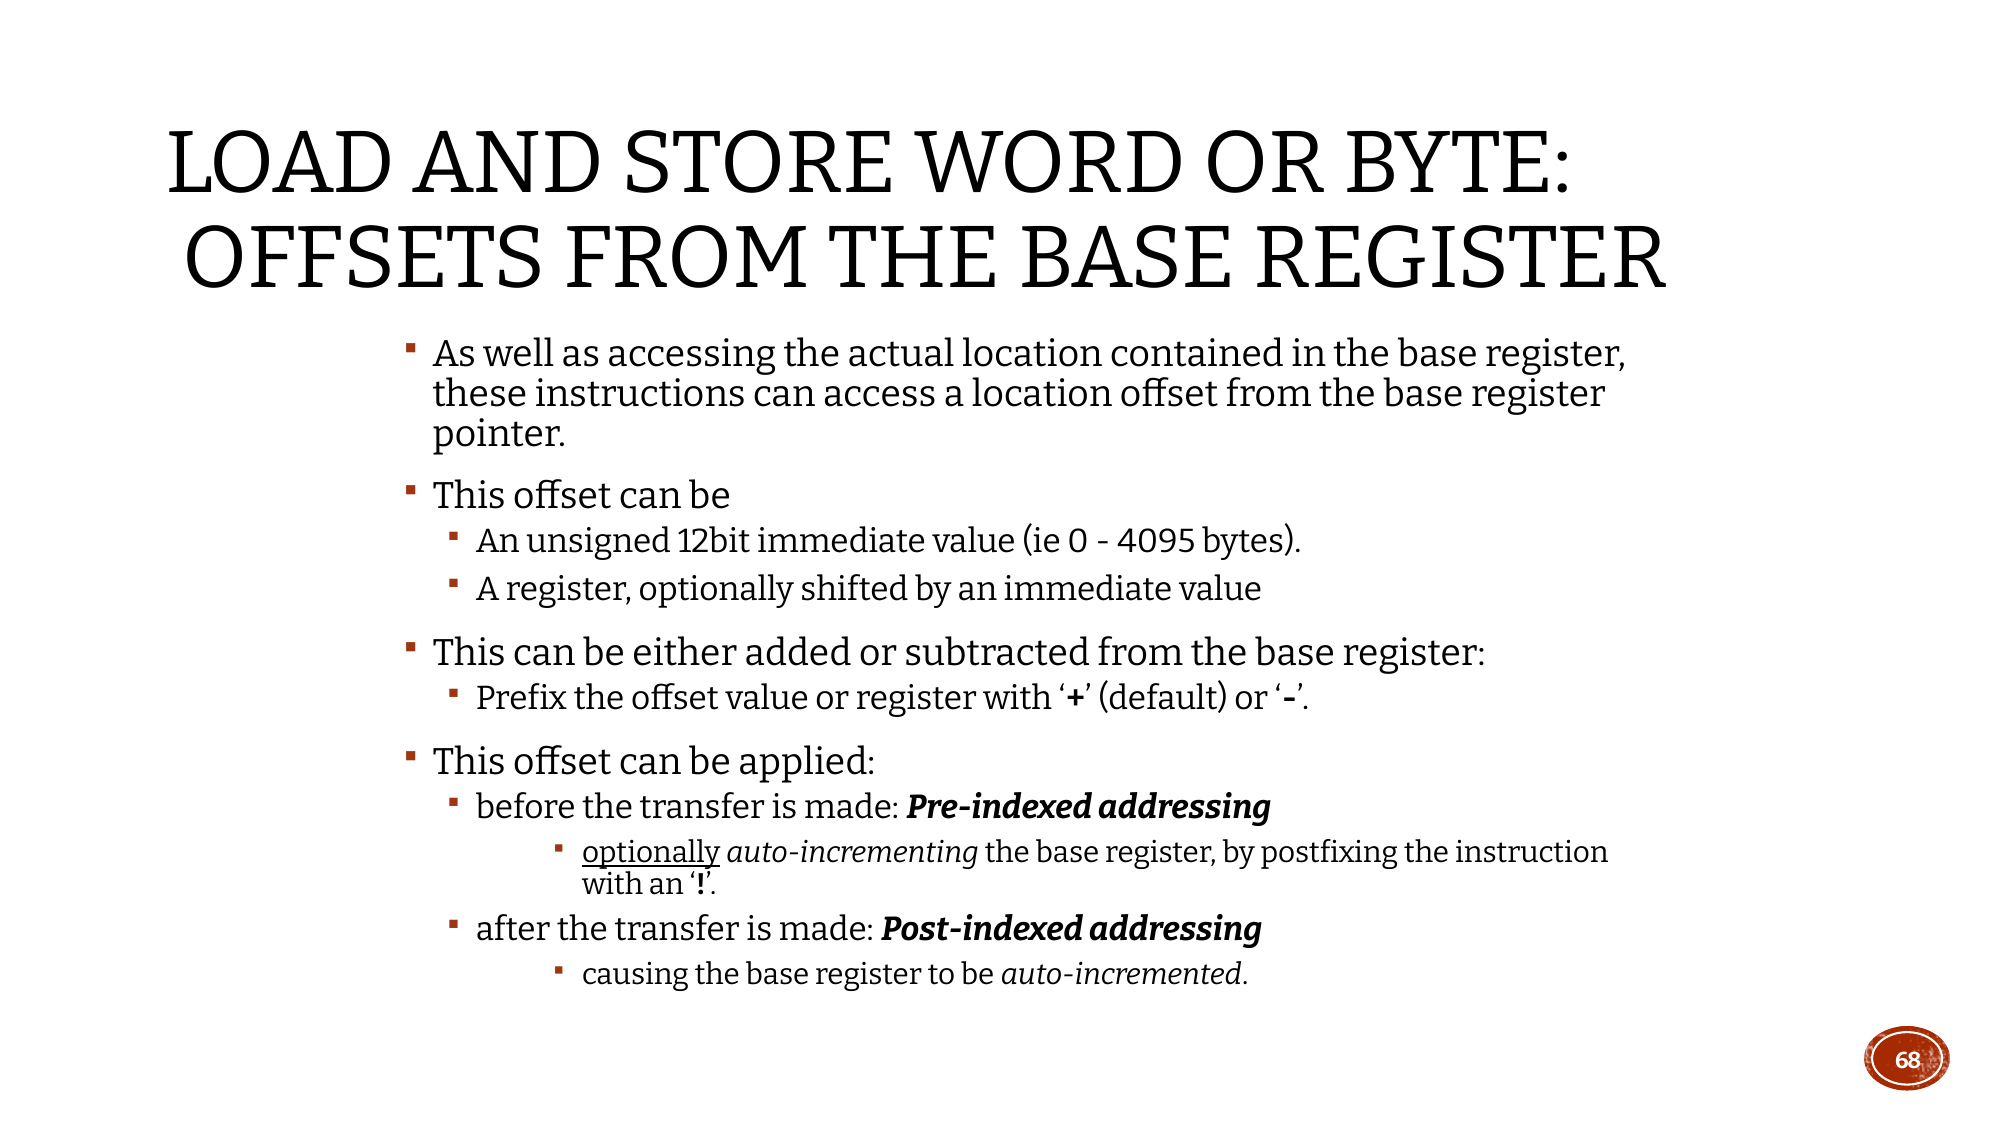

# Load and Store Word or Byte: Offsets from the Base Register
As well as accessing the actual location contained in the base register, these instructions can access a location offset from the base register pointer.
This offset can be
An unsigned 12bit immediate value (ie 0 - 4095 bytes).
A register, optionally shifted by an immediate value
This can be either added or subtracted from the base register:
Prefix the offset value or register with ‘+’ (default) or ‘-’.
This offset can be applied:
before the transfer is made: Pre-indexed addressing
optionally auto-incrementing the base register, by postfixing the instruction with an ‘!’.
after the transfer is made: Post-indexed addressing
causing the base register to be auto-incremented.

68